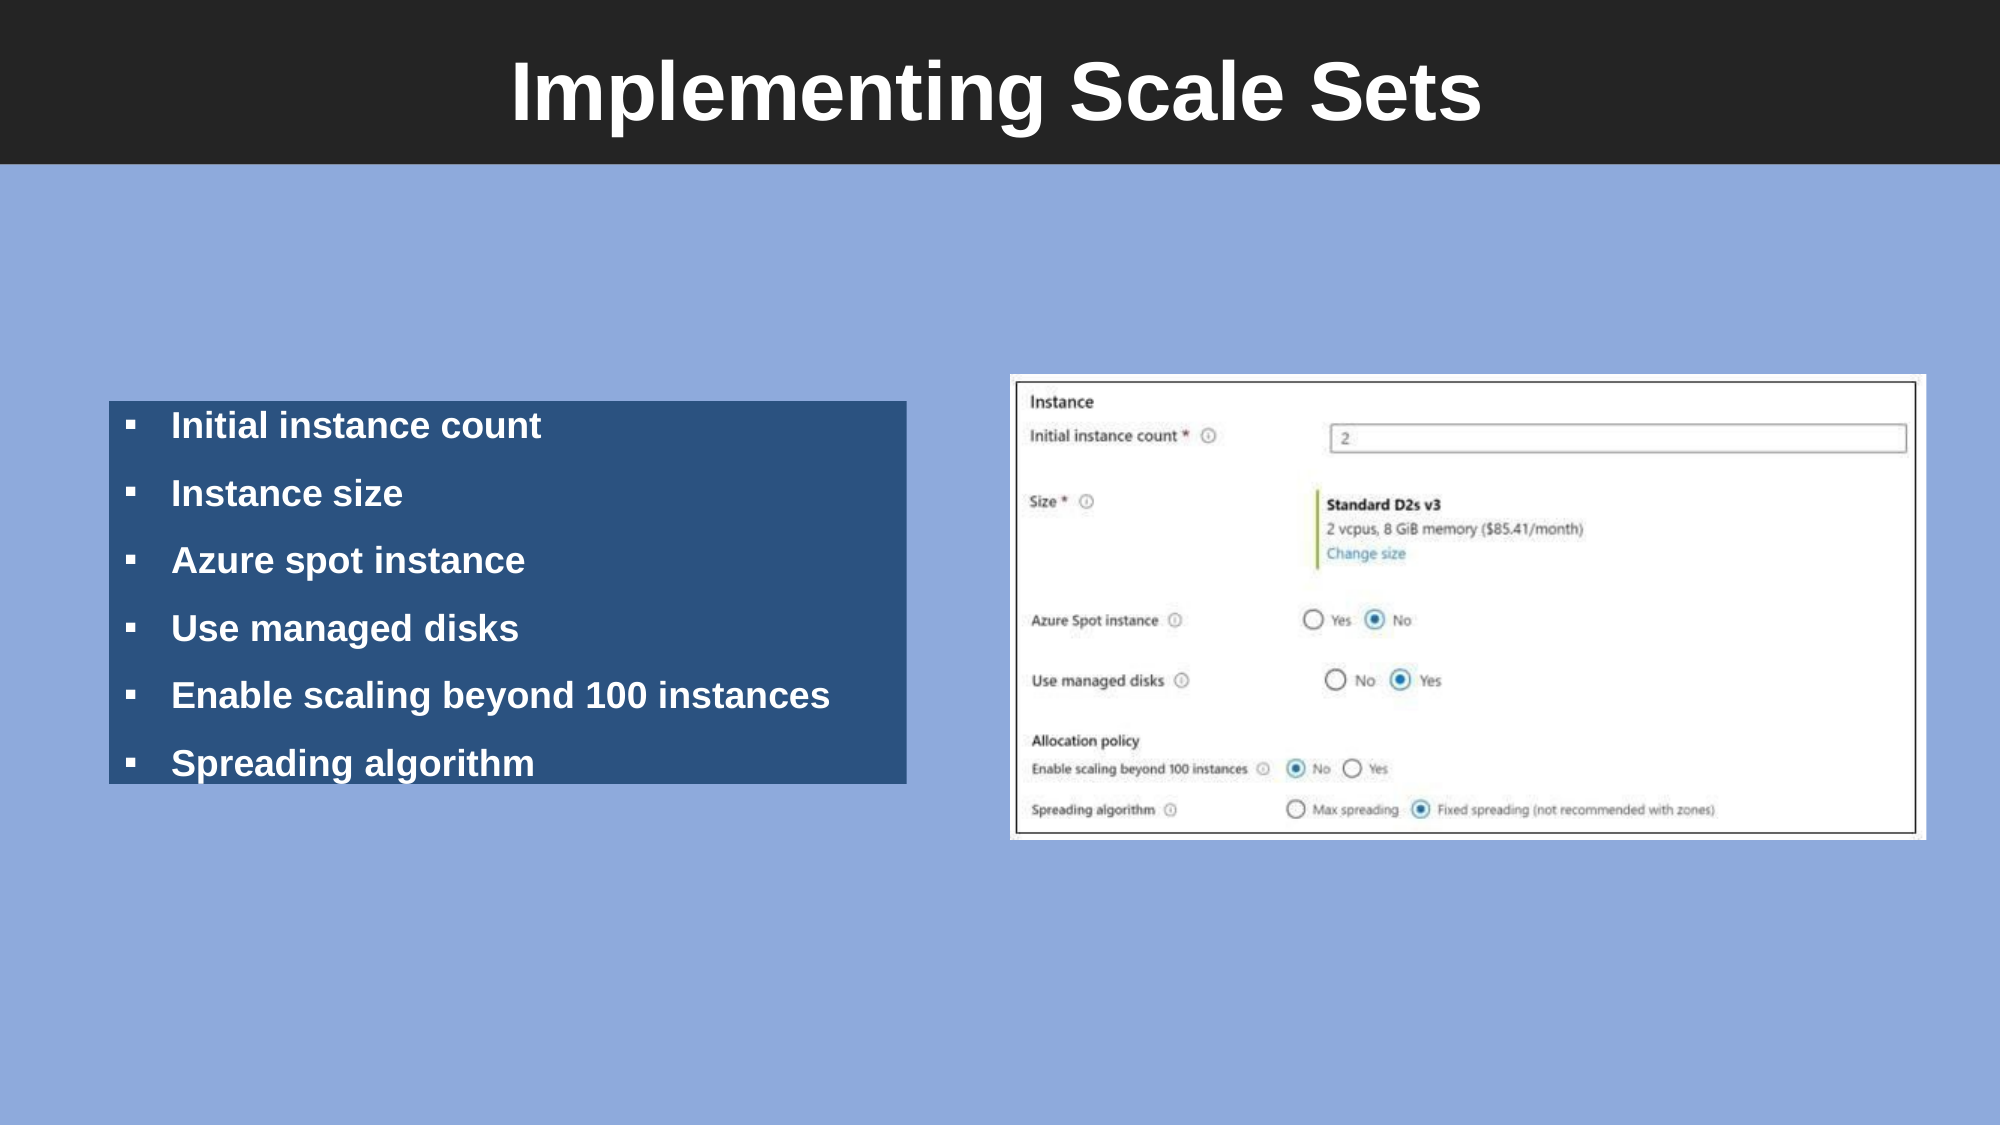

# Implementing Scale Sets

Initial instance count
Instance size
Azure spot instance
Use managed disks
Enable scaling beyond 100 instances
Spreading algorithm